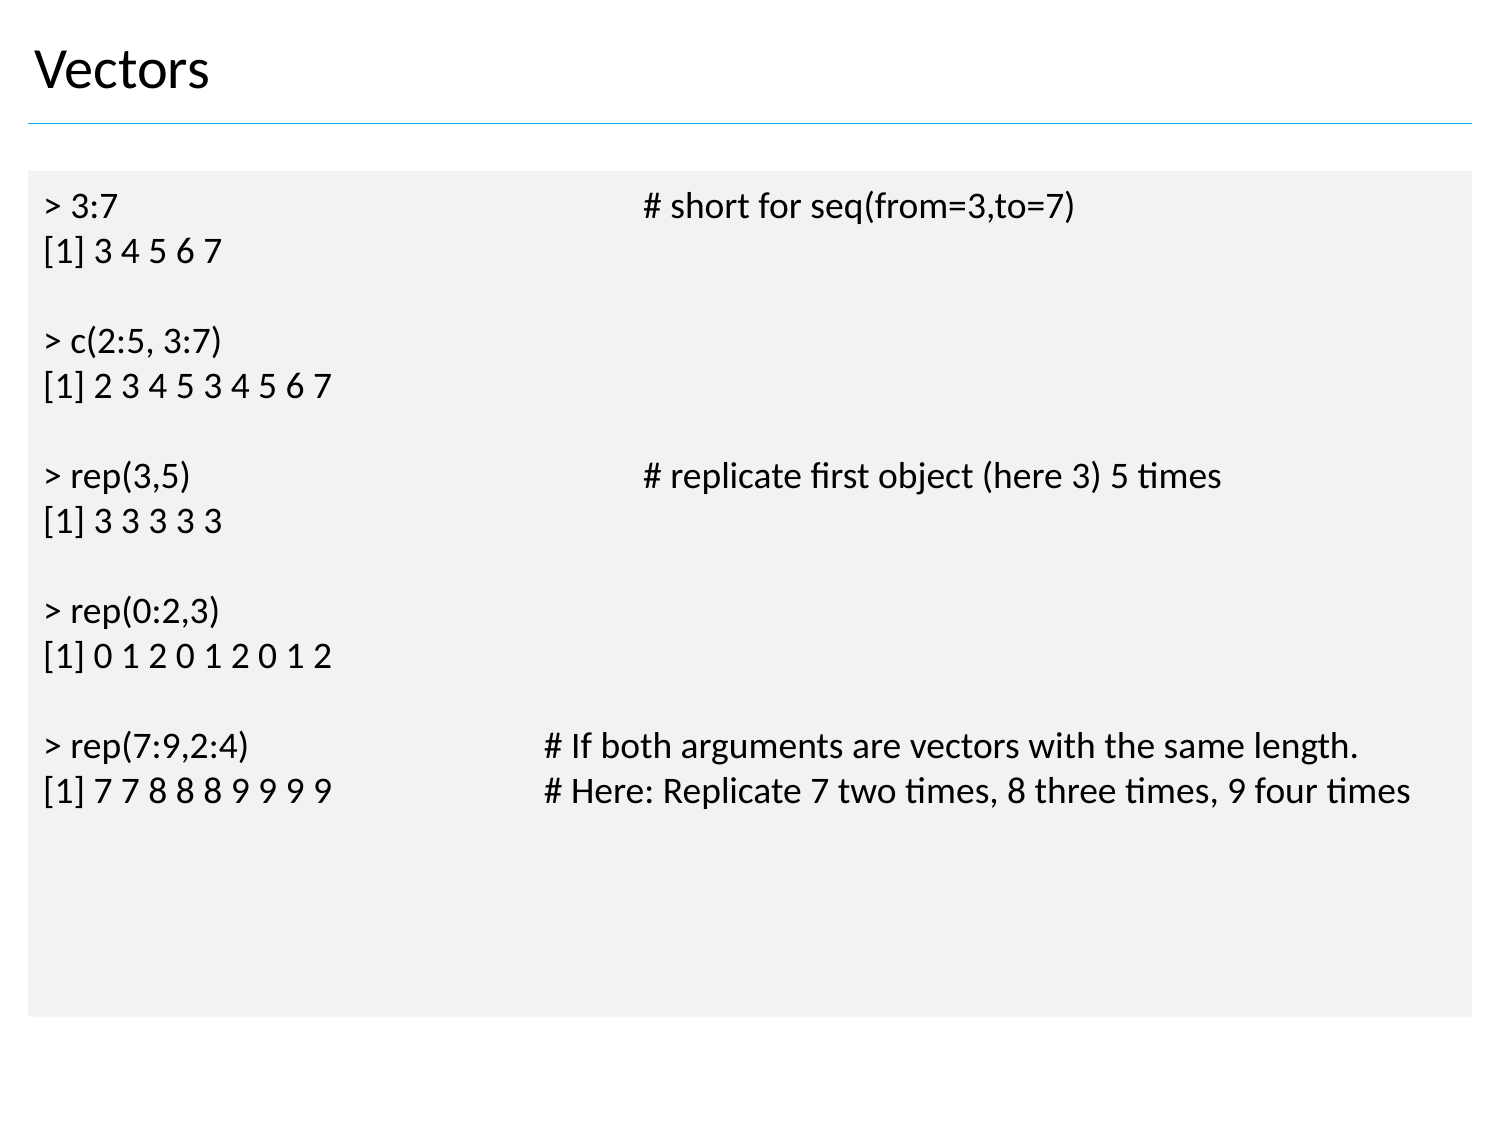

Vectors

> 3:7 				# short for seq(from=3,to=7)
[1] 3 4 5 6 7

> c(2:5, 3:7)
[1] 2 3 4 5 3 4 5 6 7

> rep(3,5) 			# replicate first object (here 3) 5 times
[1] 3 3 3 3 3

> rep(0:2,3)
[1] 0 1 2 0 1 2 0 1 2

> rep(7:9,2:4)		      # If both arguments are vectors with the same length.
[1] 7 7 8 8 8 9 9 9 9 		      # Here: Replicate 7 two times, 8 three times, 9 four times